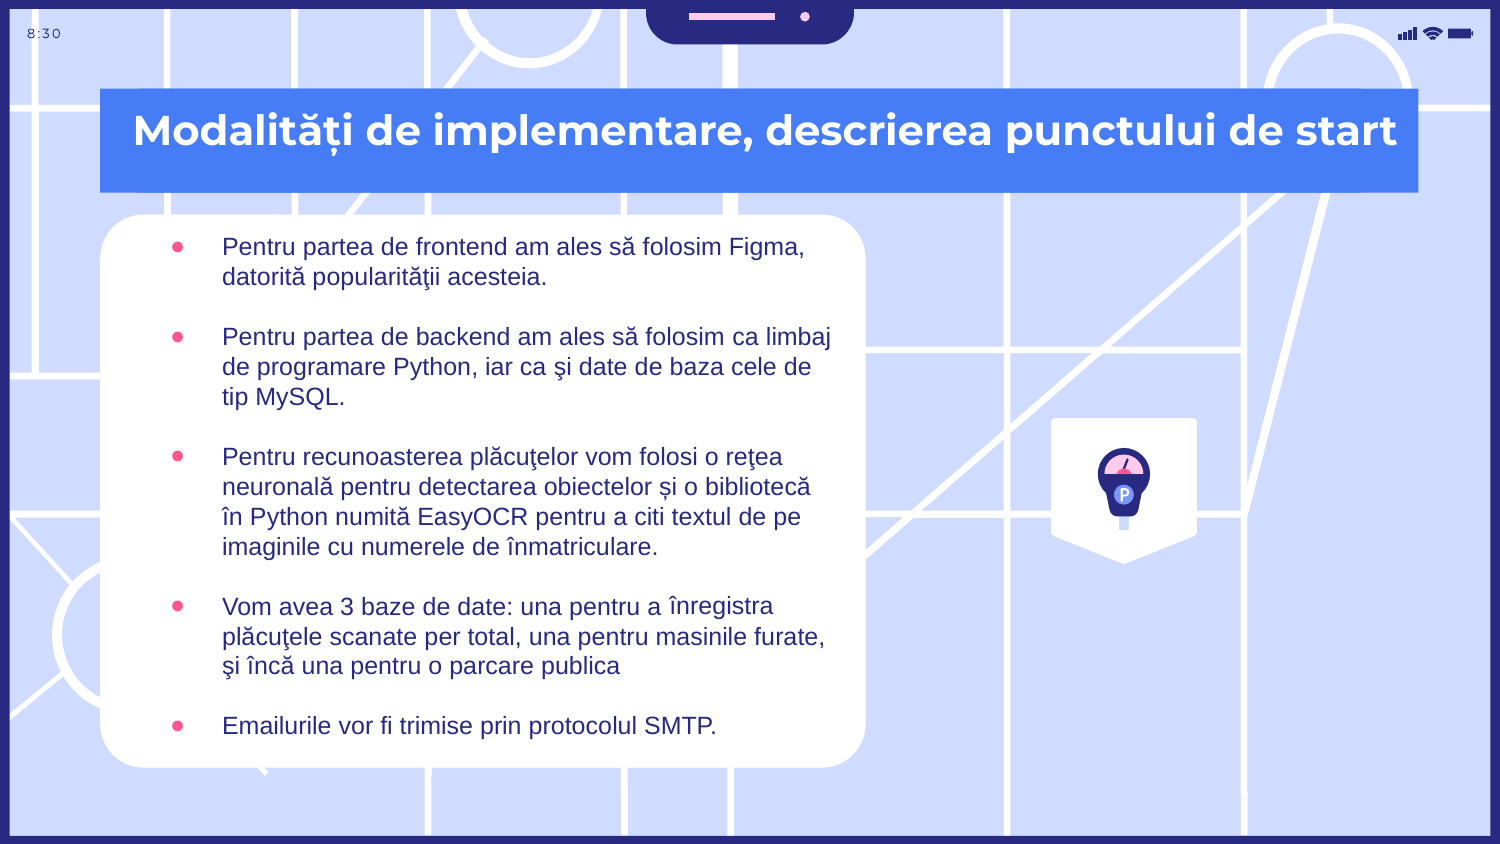

# Modalităţi de implementare, descrierea punctului de start
Pentru partea de frontend am ales să folosim Figma, datorită popularităţii acesteia.

Pentru partea de backend am ales să folosim ca limbaj de programare Python, iar ca şi date de baza cele de tip MySQL.

Pentru recunoasterea plăcuţelor vom folosi o reţea neuronală pentru detectarea obiectelor și o bibliotecă în Python numită EasyOCR pentru a citi textul de pe imaginile cu numerele de înmatriculare.

Vom avea 3 baze de date: una pentru a înregistra plăcuţele scanate per total, una pentru masinile furate, şi încă una pentru o parcare publica

Emailurile vor fi trimise prin protocolul SMTP.